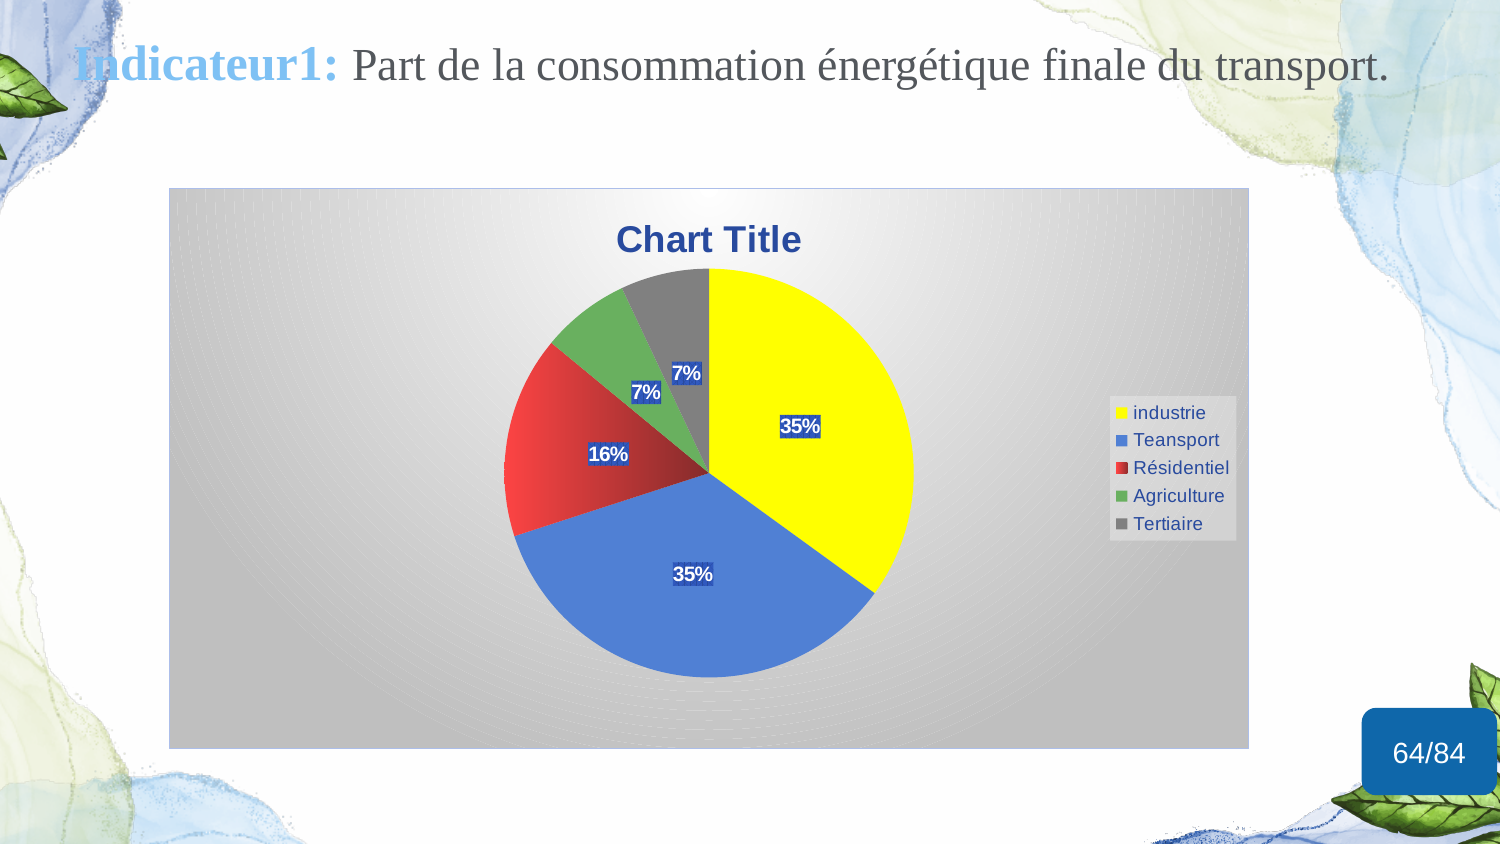

Indicateur1: Part de la consommation énergétique finale du transport.

### Chart:

| Category |  |
|---|---|
| industrie | 0.35 |
| Teansport | 0.35 |
| Résidentiel | 0.16 |
| Agriculture | 0.07 |
| Tertiaire | 0.07 |
64/84